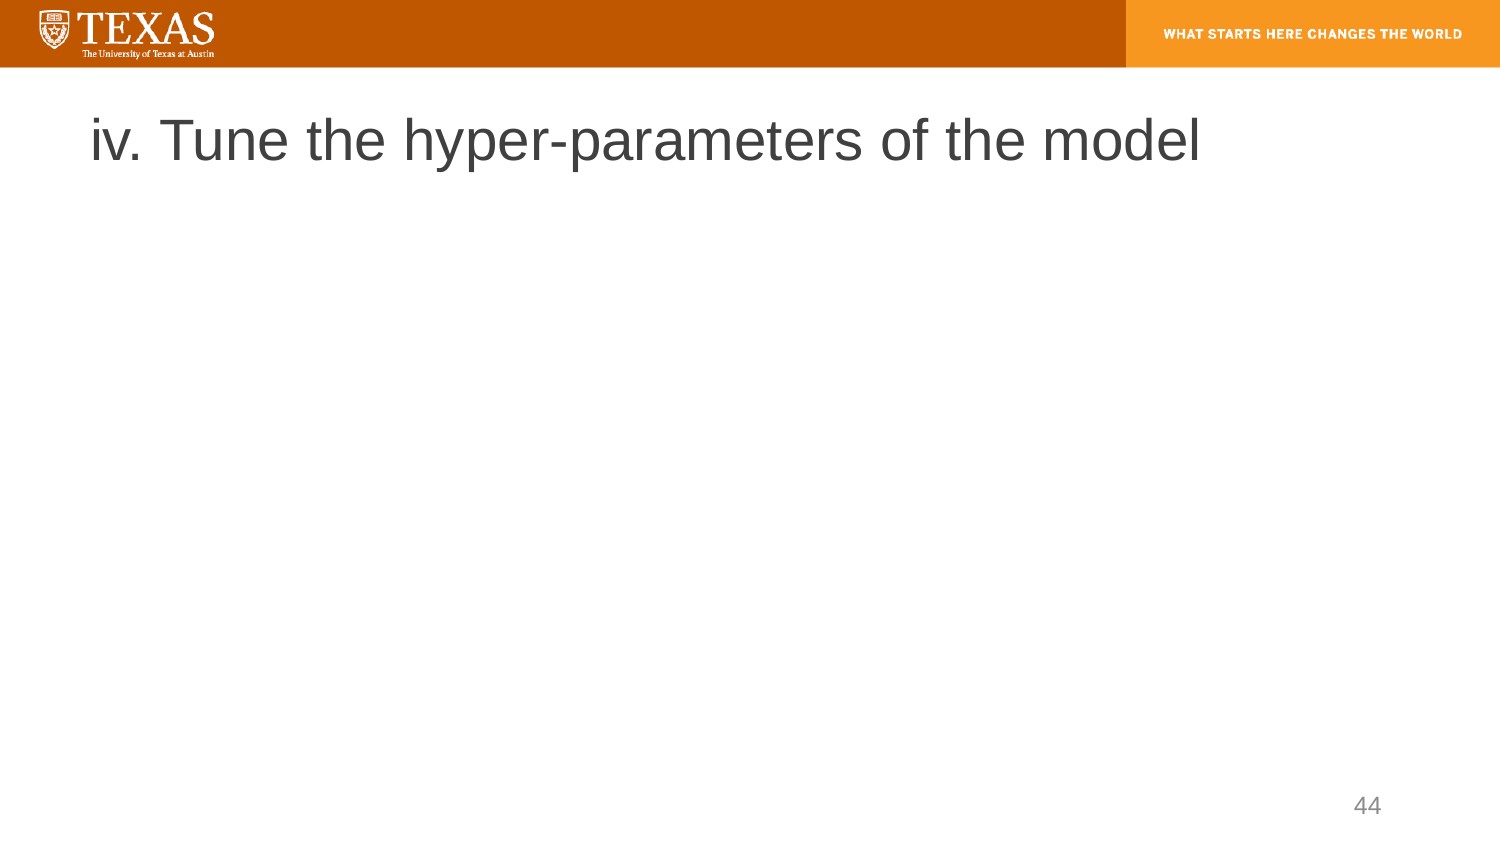

# iv. Tune the hyper-parameters of the model

44